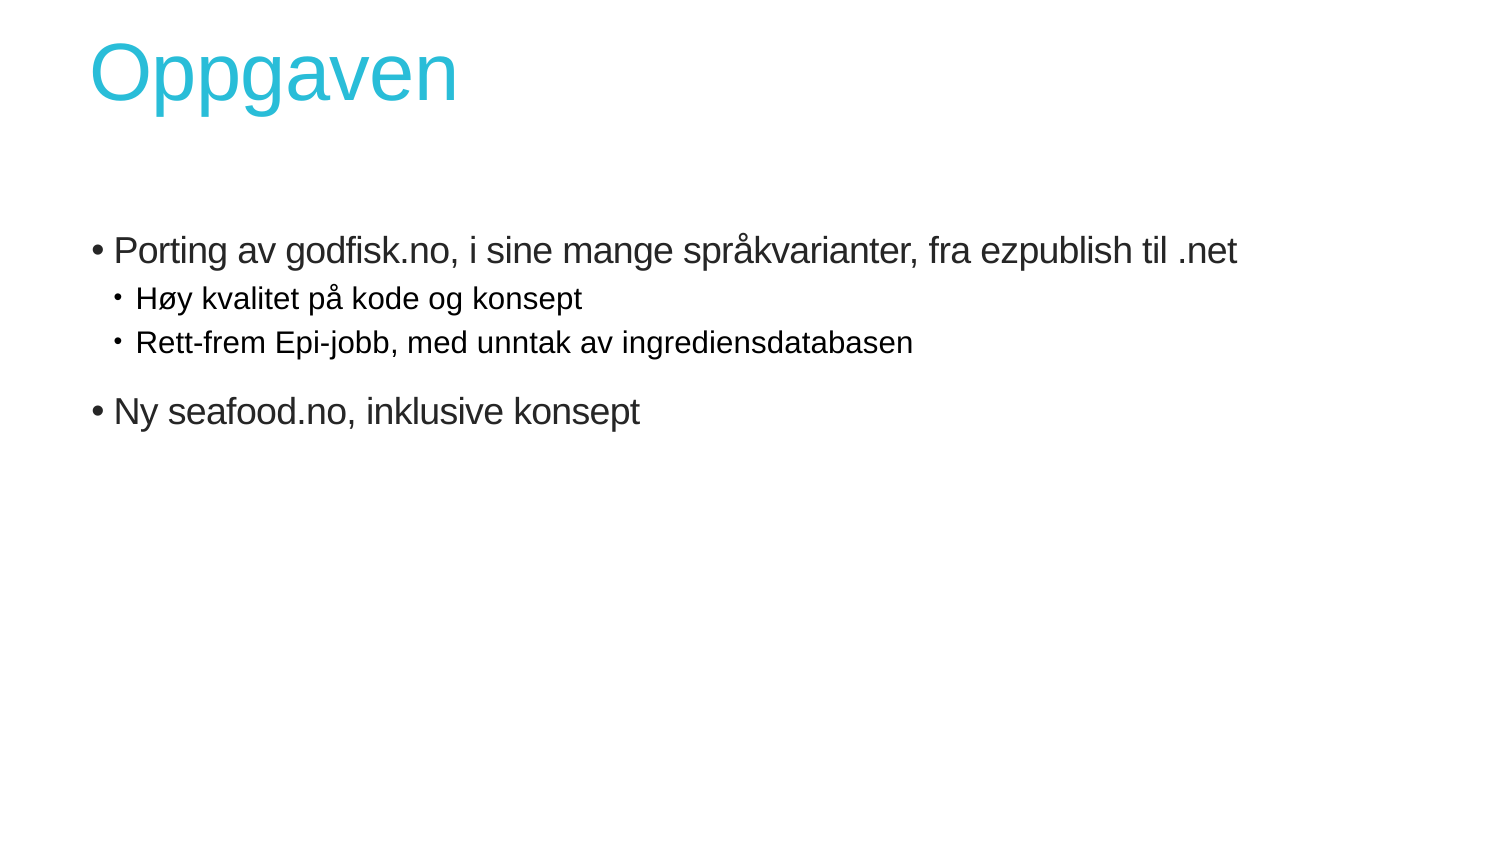

# Oppgaven
Porting av godfisk.no, i sine mange språkvarianter, fra ezpublish til .net
Høy kvalitet på kode og konsept
Rett-frem Epi-jobb, med unntak av ingrediensdatabasen
Ny seafood.no, inklusive konsept